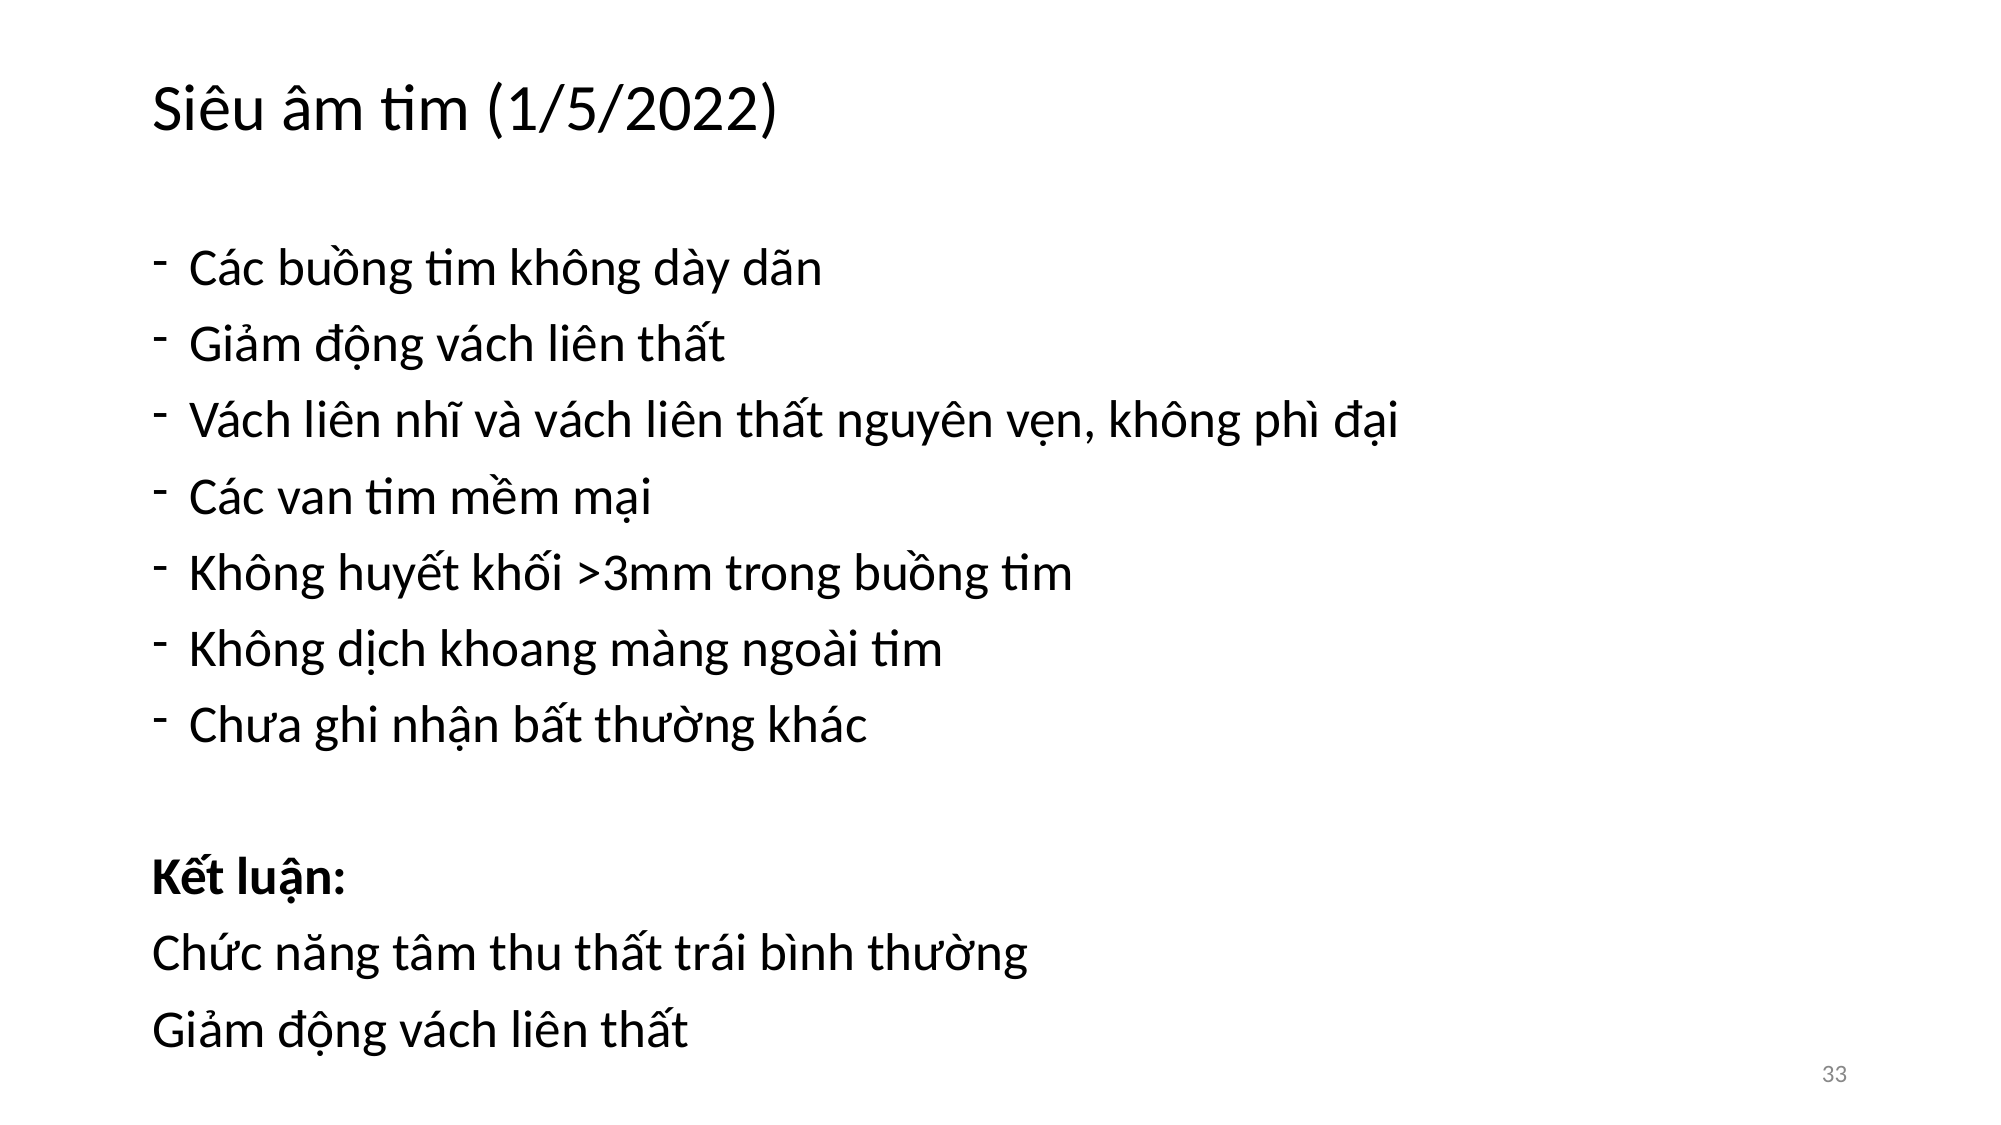

Siêu âm tim (1/5/2022)

Các buồng tim không dày dãn
Giảm động vách liên thất
Vách liên nhĩ và vách liên thất nguyên vẹn, không phì đại
Các van tim mềm mại
Không huyết khối >3mm trong buồng tim
Không dịch khoang màng ngoài tim
Chưa ghi nhận bất thường khác

Kết luận:
Chức năng tâm thu thất trái bình thường
Giảm động vách liên thất

33